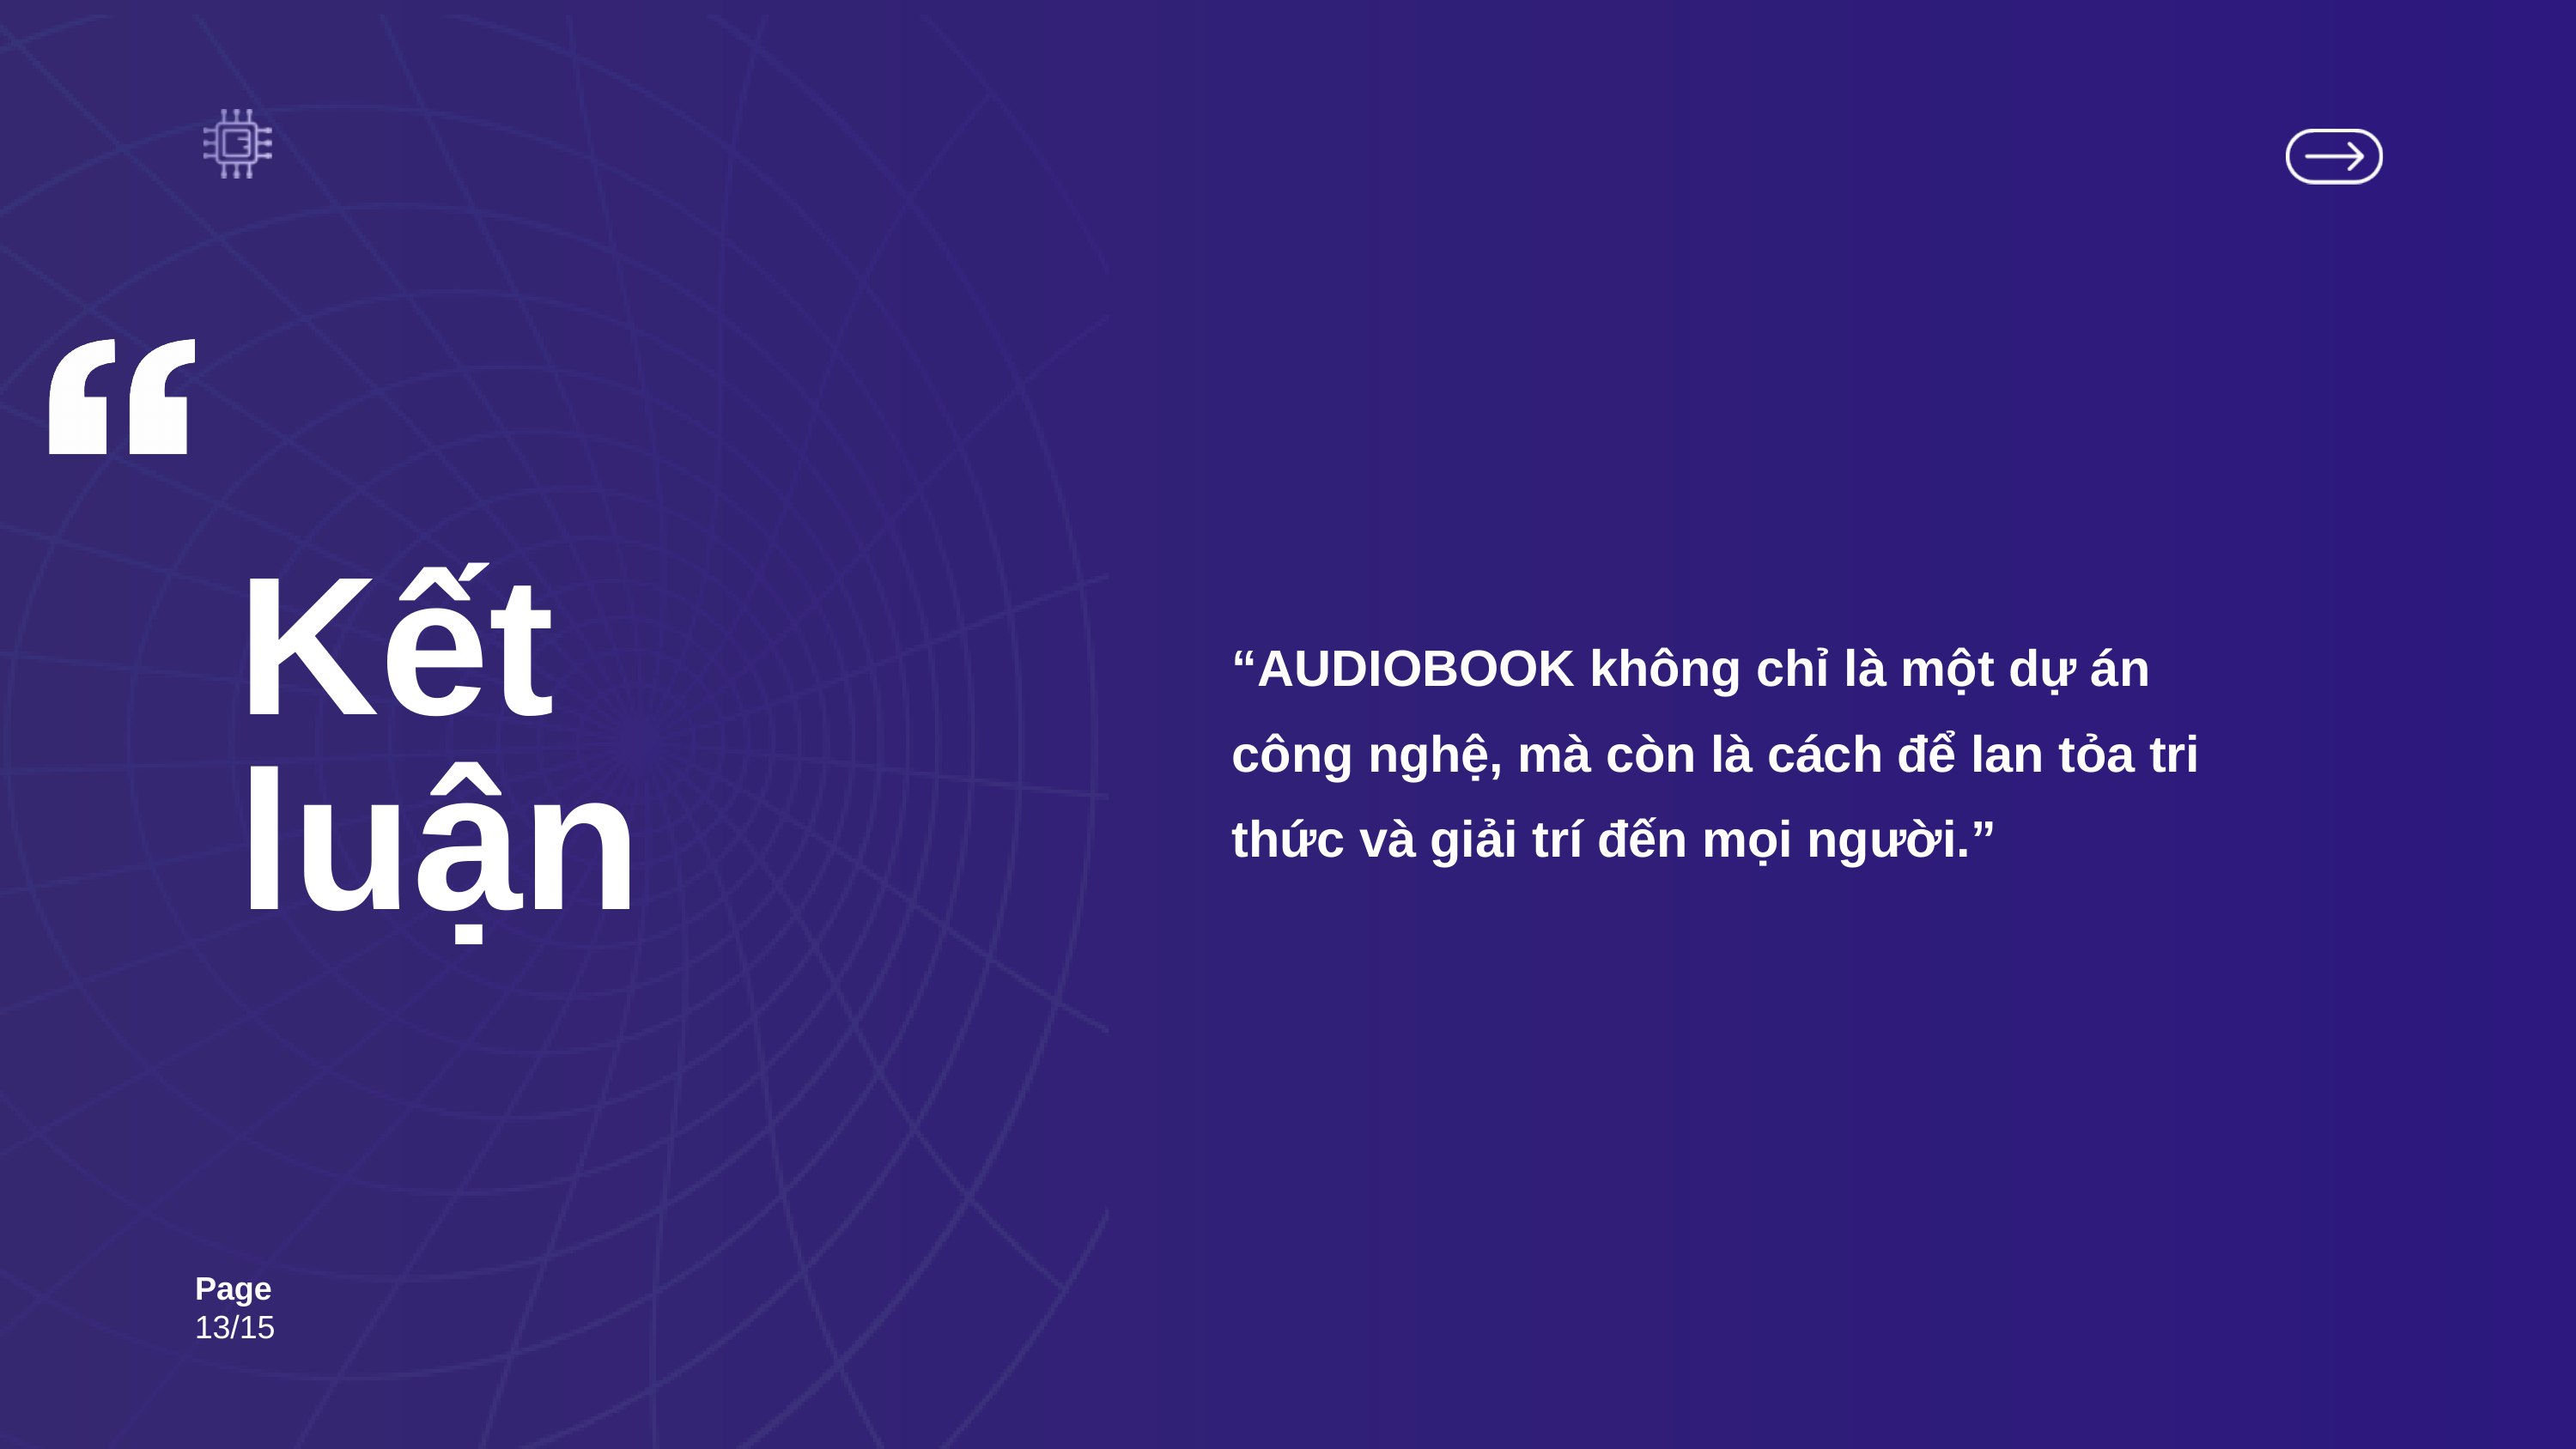

Kết luận
“AUDIOBOOK không chỉ là một dự án công nghệ, mà còn là cách để lan tỏa tri thức và giải trí đến mọi người.”
Page
13/15